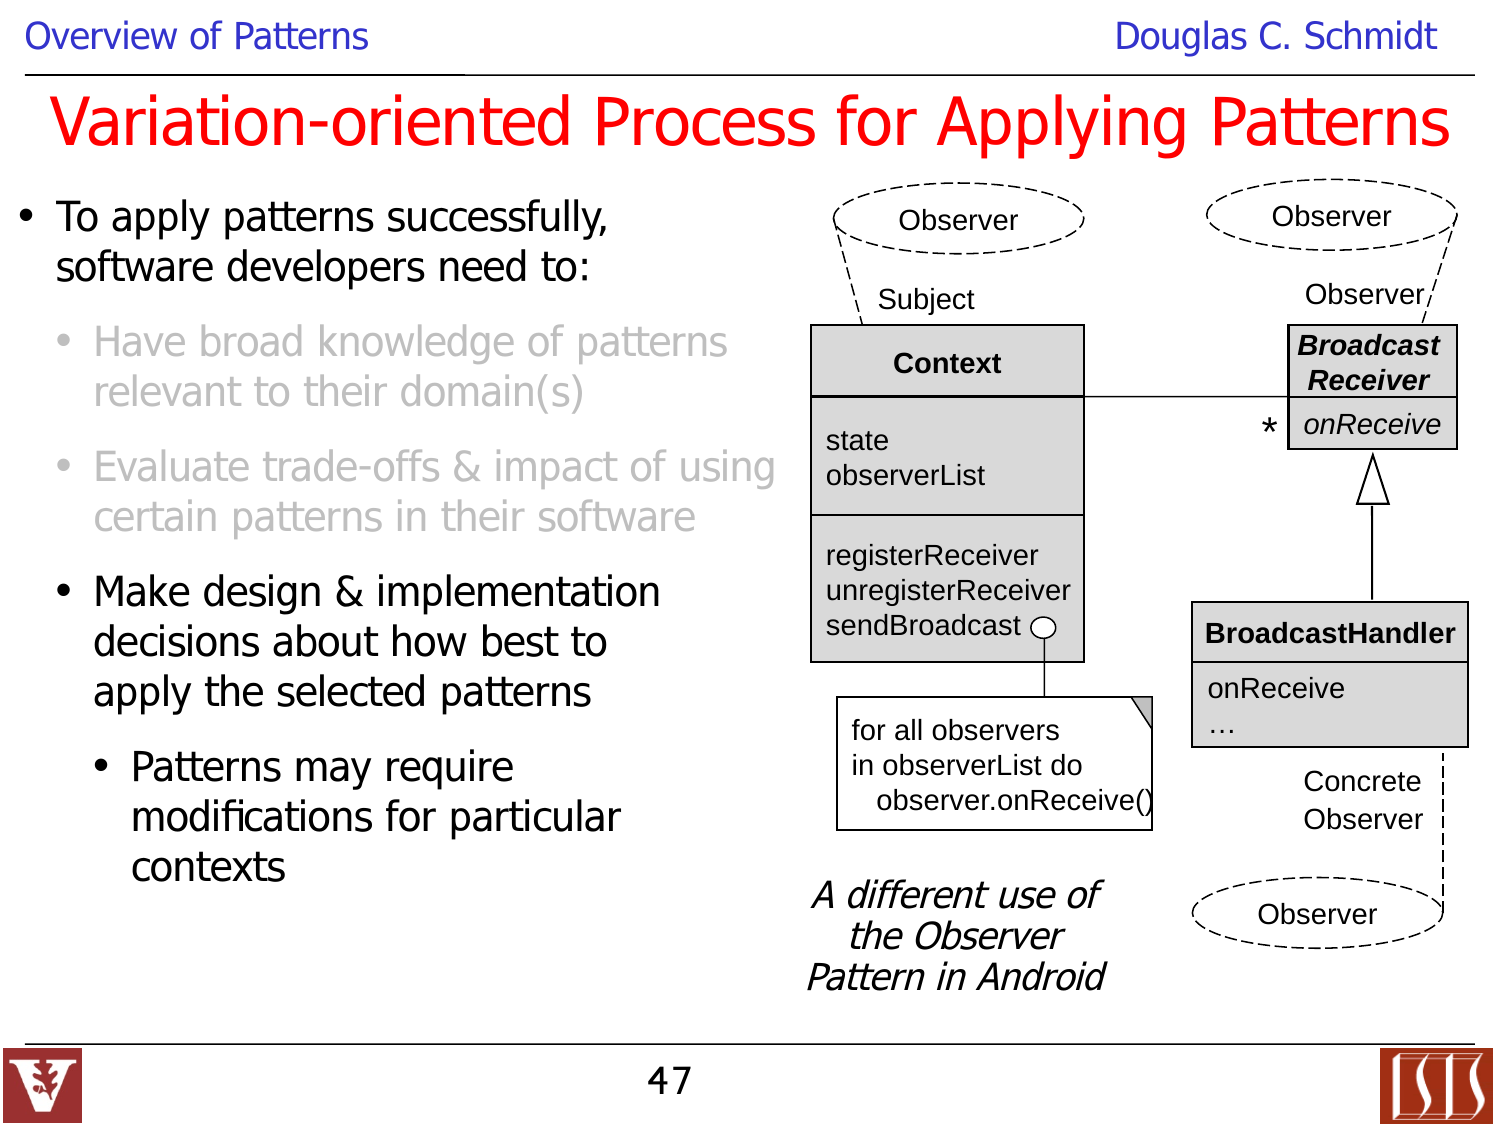

# Variation-oriented Process for Applying Patterns
Observer
To apply patterns successfully,
software developers need to:
Have broad knowledge of patterns relevant to their domain(s)
Evaluate trade-offs & impact of using certain patterns in their software
Make design & implementation decisions about how best to
apply the selected patterns
Patterns may require
modifications for particular
contexts
Observer
Observer
Subject
Broadcast
Receiver
onReceive
Context
state
observerList
registerReceiver
unregisterReceiver
sendBroadcast

*

BroadcastHandler
onReceive
…

for all observers
in observerList do
   observer.onReceive()

Concrete
Observer
A different use of the Observer Pattern in Android
Observer